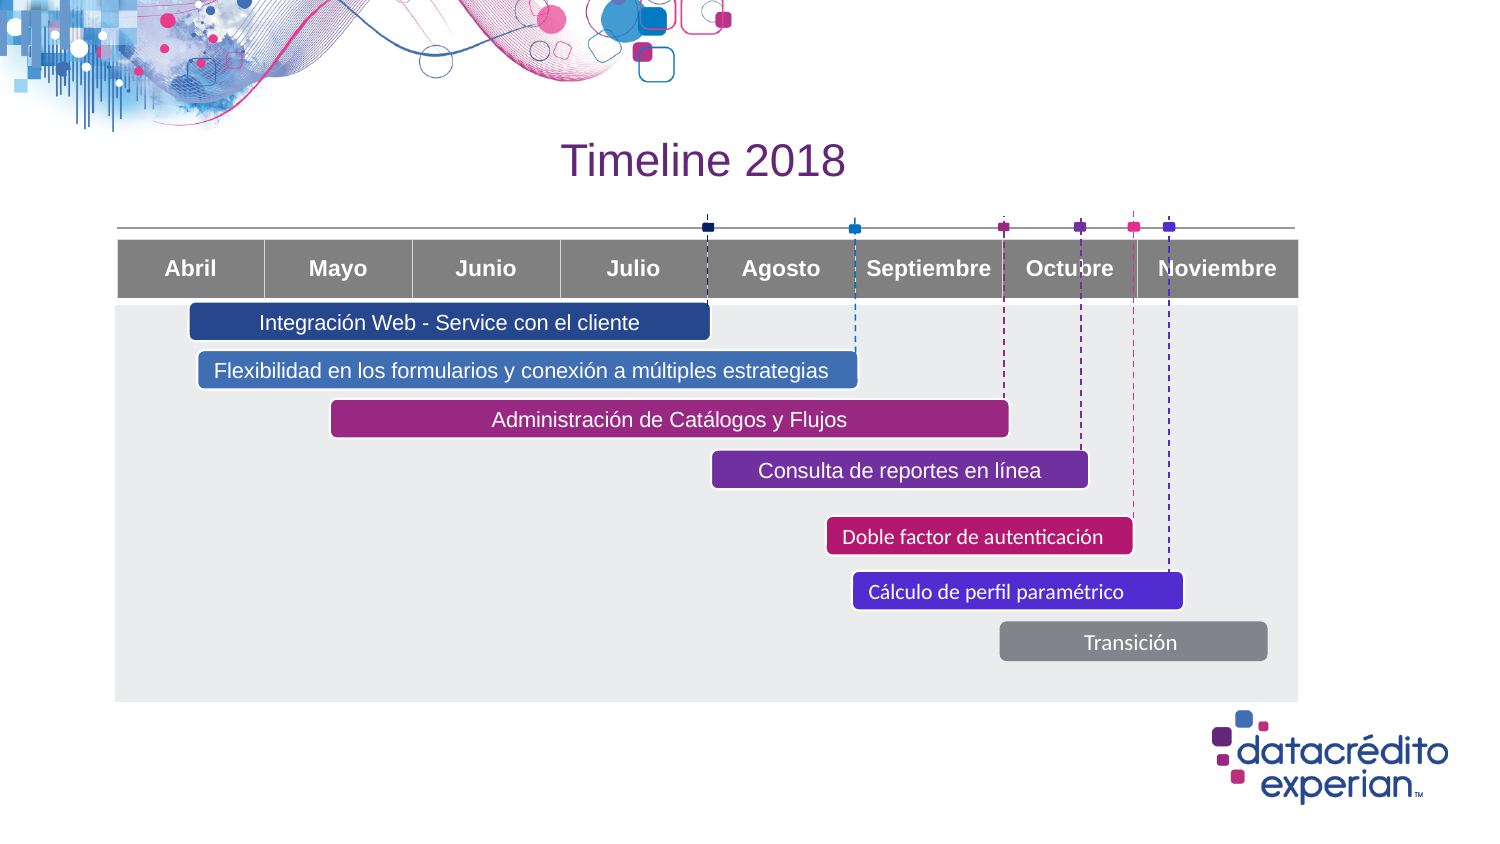

Timeline 2018

| Abril | Mayo | Junio | Julio | Agosto | Septiembre | Octubre | Noviembre |
| --- | --- | --- | --- | --- | --- | --- | --- |
|  |  |  |  |  |  |  |  |
|  |  |  |  |  |  |  |  |
|  |  |  |  |  |  |  |  |
|  |  |  |  |  |  |  |  |
|  |  |  |  |  |  |  |  |
|  |  |  |  |  |  |  |  |
Integración Web - Service con el cliente

Flexibilidad en los formularios y conexión a múltiples estrategias
Administración de Catálogos y Flujos
Consulta de reportes en línea
Doble factor de autenticación
Cálculo de perfil paramétrico
Transición